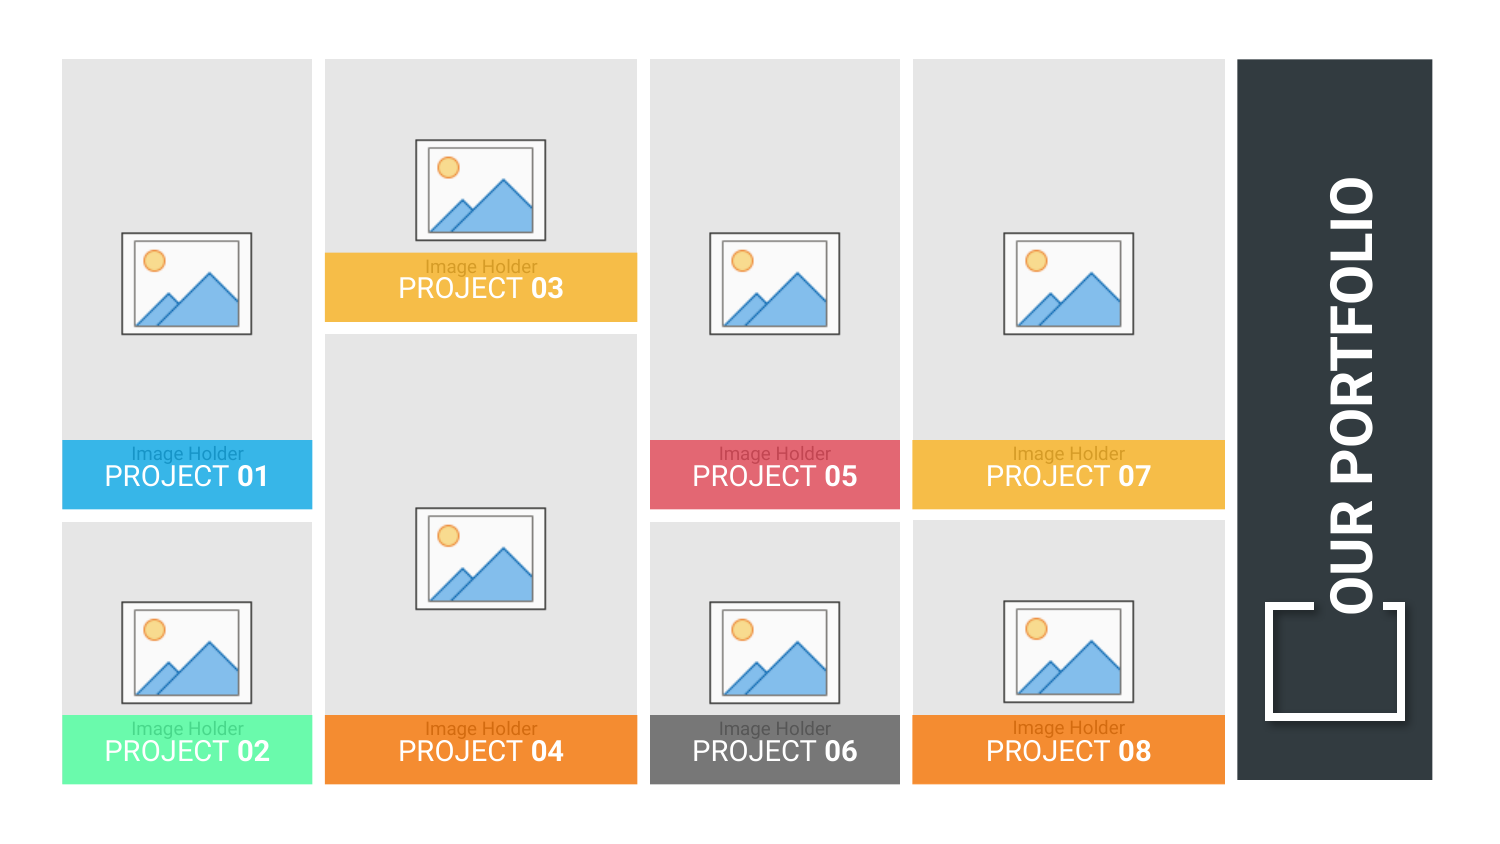

PROJECT 03
OUR PORTFOLIO

PROJECT 01
PROJECT 05
PROJECT 07

PROJECT 02
PROJECT 06
PROJECT 04
PROJECT 08